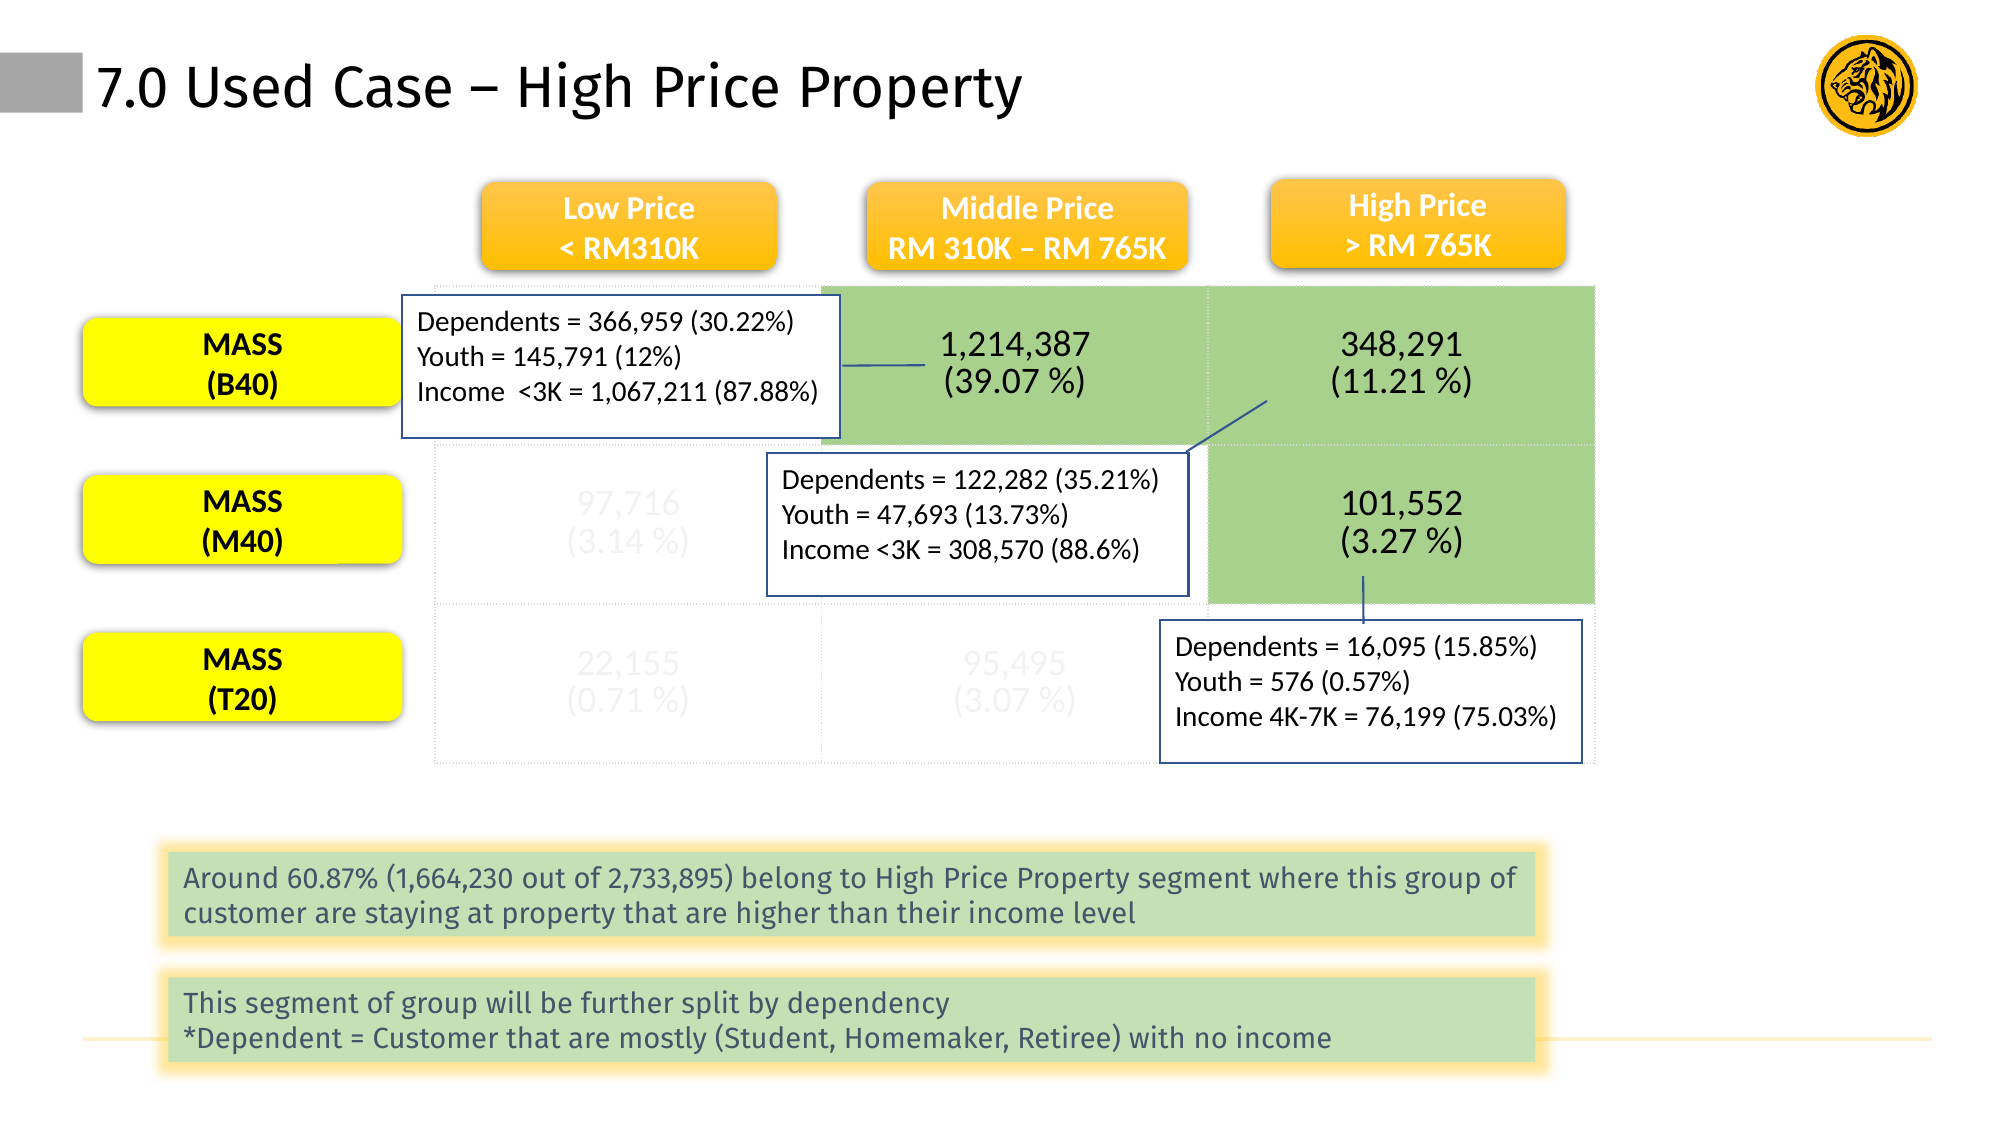

7.0 Used Case – High Price Property
High Price
> RM 765K
Low Price
< RM310K
Middle Price
RM 310K – RM 765K
| 479,826 (15.44 %) | 1,214,387 (39.07 %) | 348,291 (11.21 %) |
| --- | --- | --- |
| 97,716 (3.14 %) | 321,070 (10.33 %) | 101,552 (3.27 %) |
| 22,155 (0.71 %) | 95,495 (3.07 %) | 53,403 (1.72 %) |
Dependents = 366,959 (30.22%)
Youth = 145,791 (12%)
Income  <3K = 1,067,211 (87.88%)
MASS
(B40)
Dependents = 122,282 (35.21%)
Youth = 47,693 (13.73%)
Income <3K = 308,570 (88.6%)
MASS
(M40)
Dependents = 16,095 (15.85%)
Youth = 576 (0.57%)
Income 4K-7K = 76,199 (75.03%)
MASS
(T20)
Around 60.87% (1,664,230 out of 2,733,895) belong to High Price Property segment where this group of customer are staying at property that are higher than their income level
This segment of group will be further split by dependency
*Dependent = Customer that are mostly (Student, Homemaker, Retiree) with no income